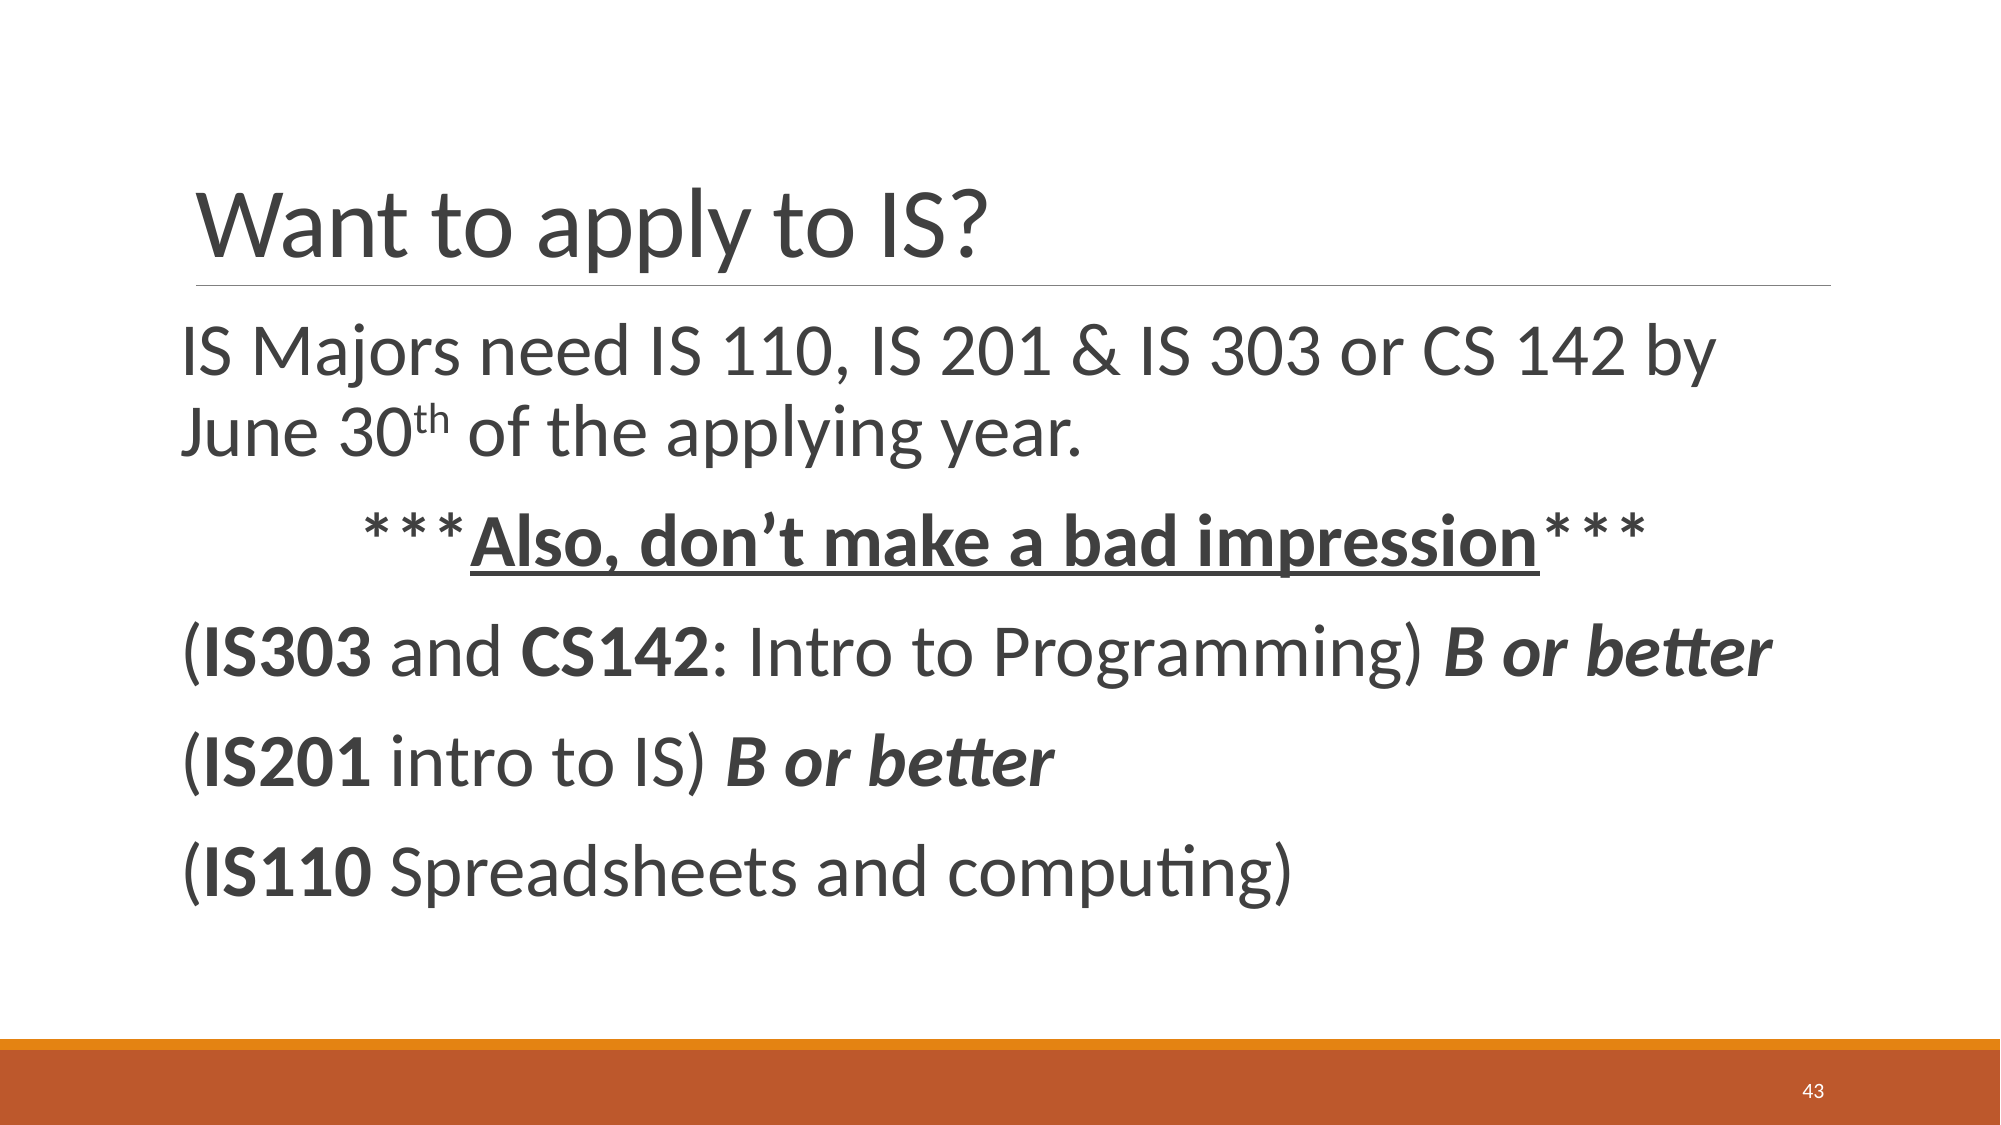

# Want to apply to IS?
IS Majors need IS 110, IS 201 & IS 303 or CS 142 by June 30th of the applying year.
***Also, don’t make a bad impression***
(IS303 and CS142: Intro to Programming) B or better
(IS201 intro to IS) B or better
(IS110 Spreadsheets and computing)
43